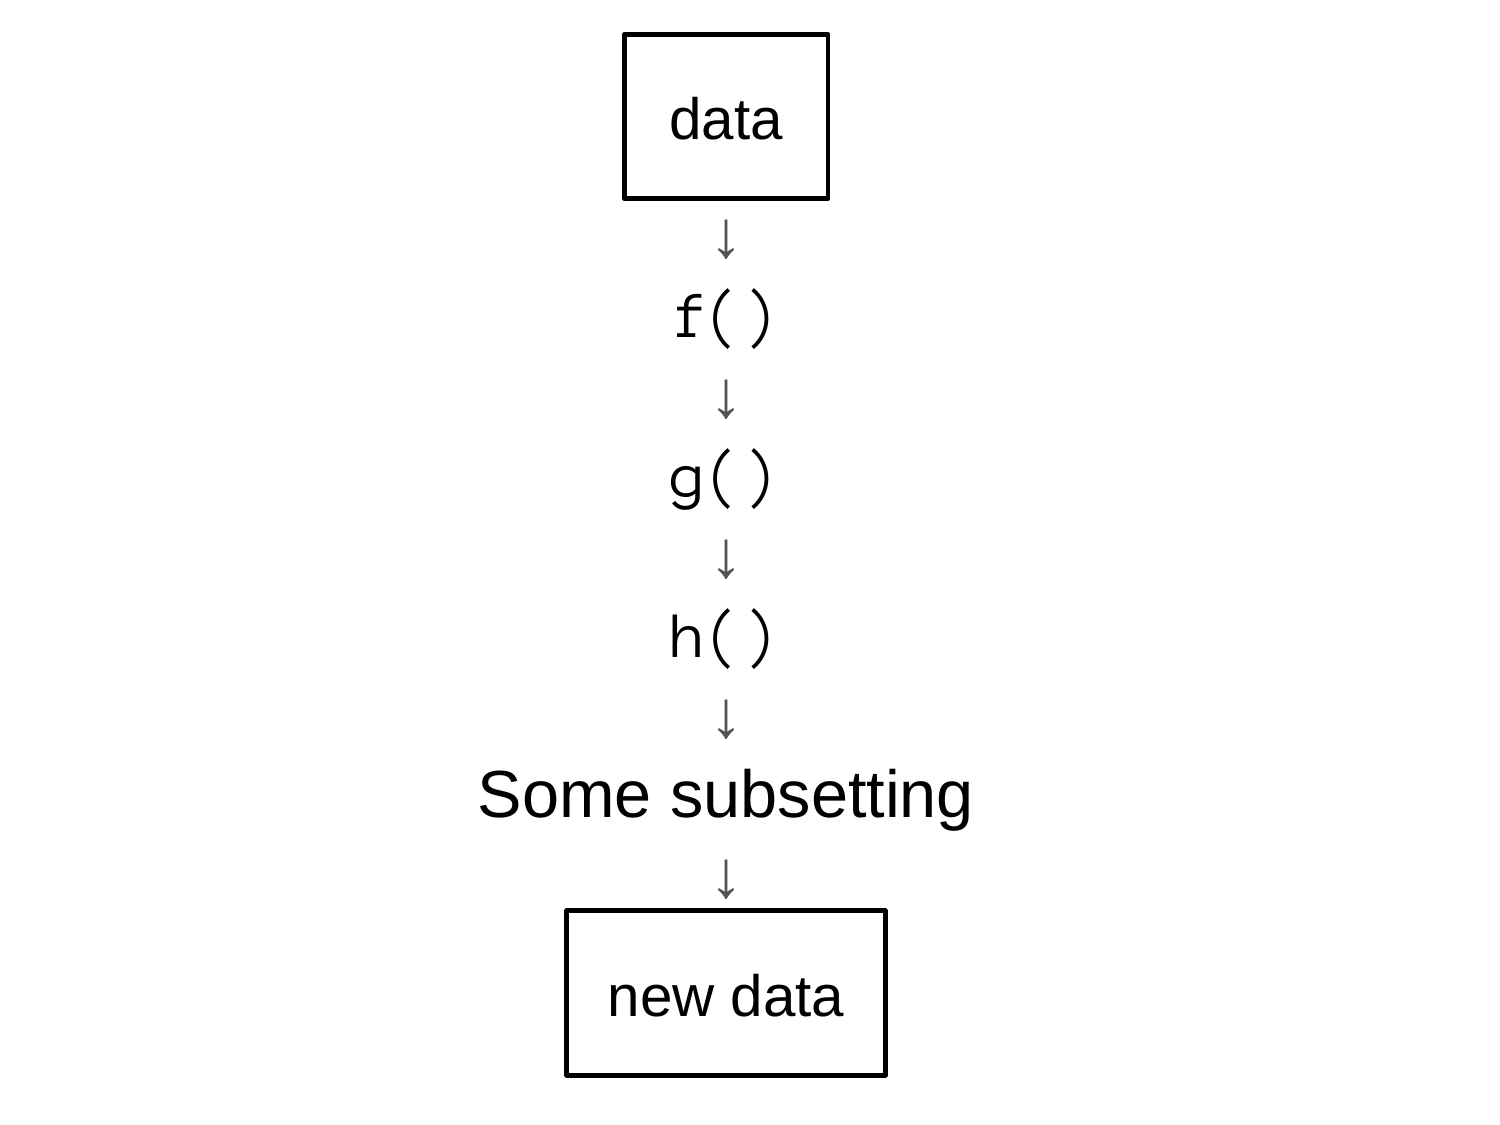

data

↓
f()
↓
g()
↓
h()
↓
Some subsetting
↓

new data